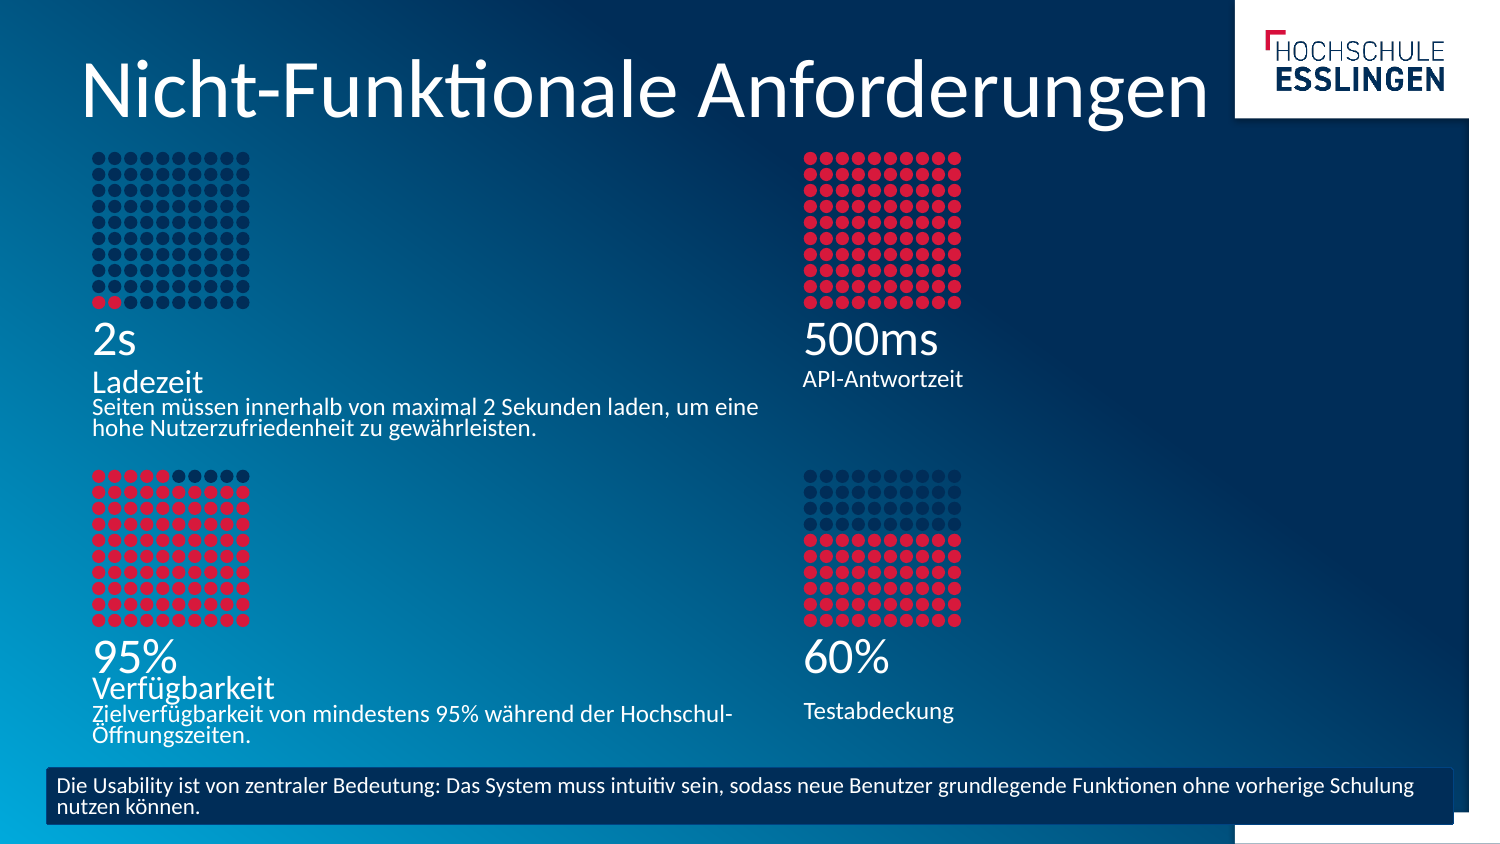

Nicht-Funktionale Anforderungen

2s
500ms
Ladezeit
Seiten müssen innerhalb von maximal 2 Sekunden laden, um eine hohe Nutzerzufriedenheit zu gewährleisten.

API-Antwortzeit

95%
60%
Verfügbarkeit
Zielverfügbarkeit von mindestens 95% während der Hochschul-Öffnungszeiten.

Testabdeckung

Die Usability ist von zentraler Bedeutung: Das System muss intuitiv sein, sodass neue Benutzer grundlegende Funktionen ohne vorherige Schulung nutzen können.